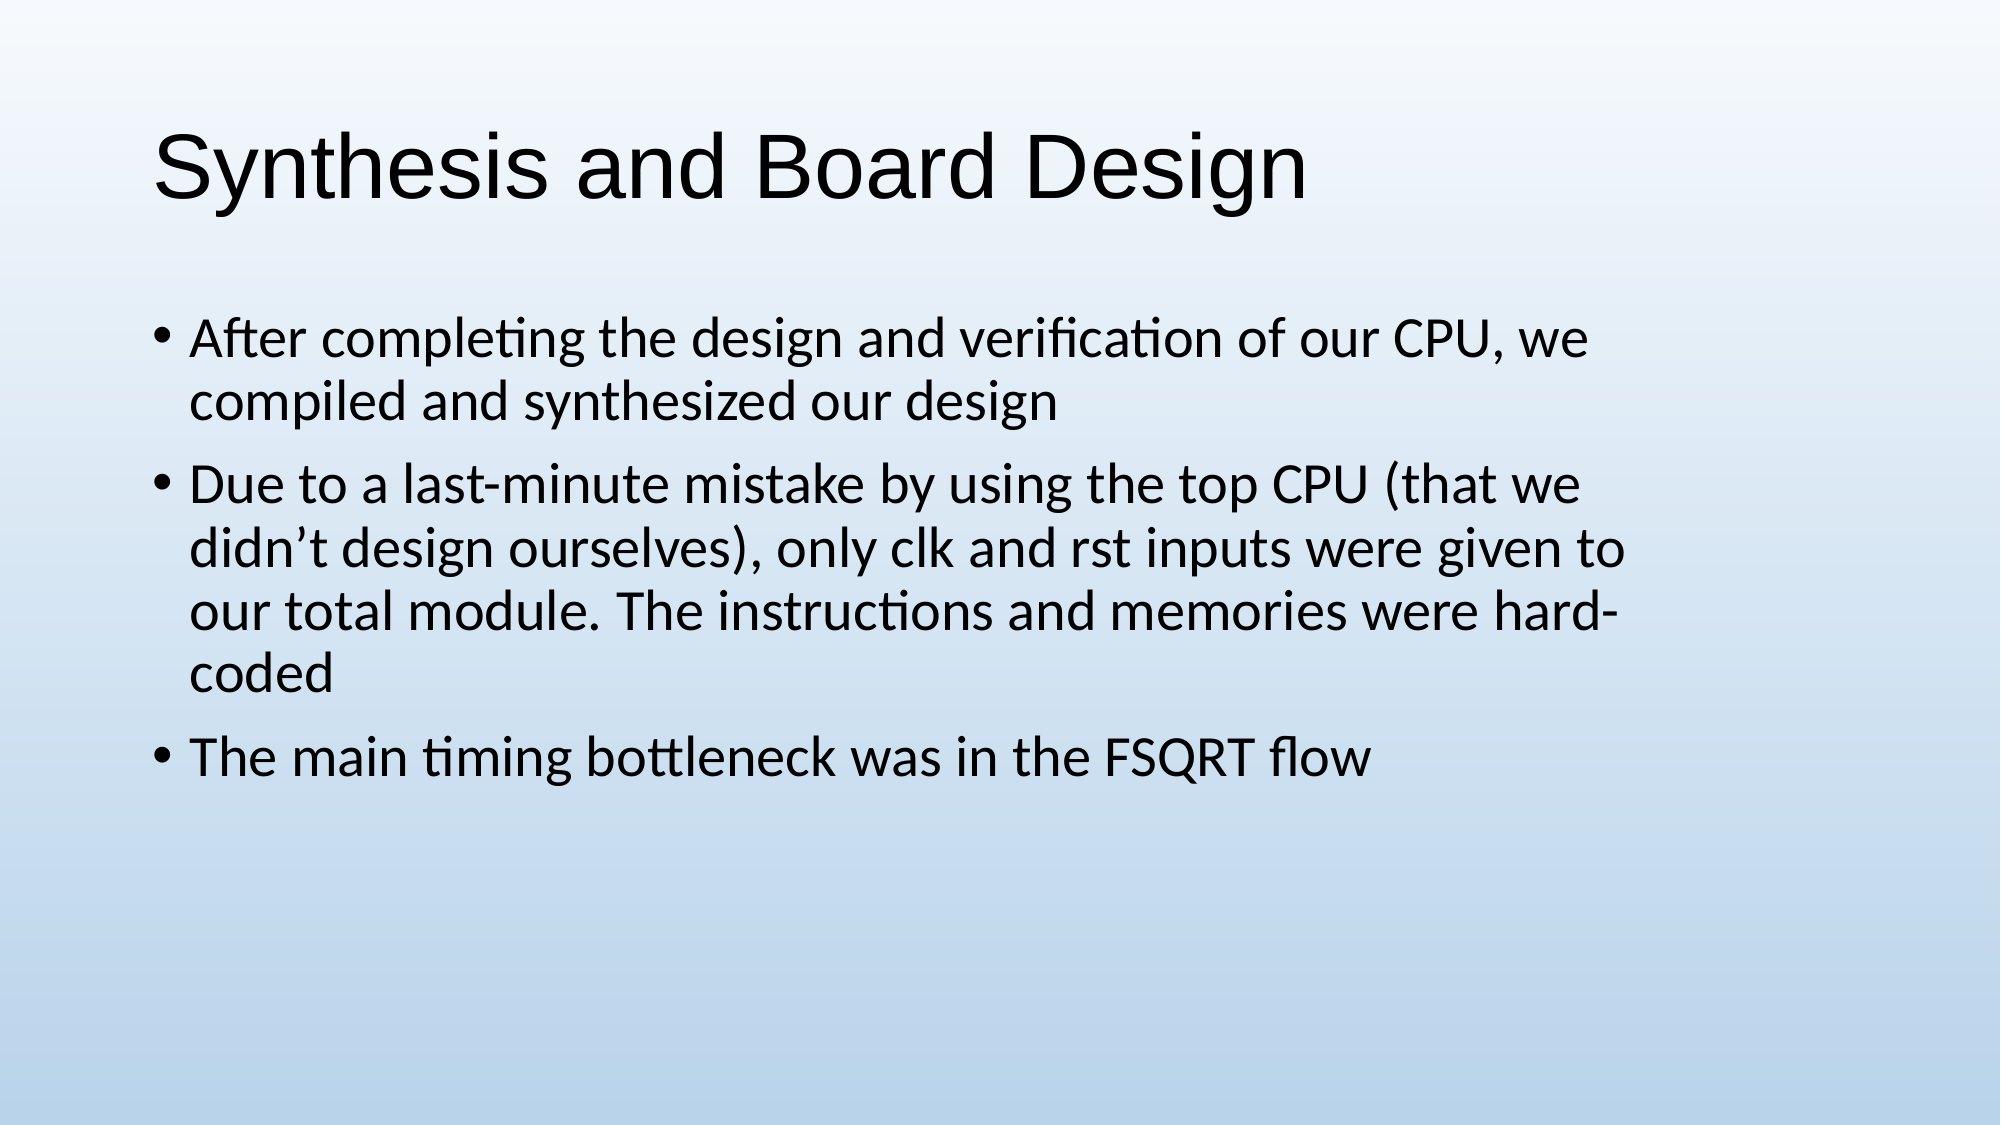

# Synthesis and Board Design
After completing the design and verification of our CPU, we compiled and synthesized our design
Due to a last-minute mistake by using the top CPU (that we didn’t design ourselves), only clk and rst inputs were given to our total module. The instructions and memories were hard-coded
The main timing bottleneck was in the FSQRT flow